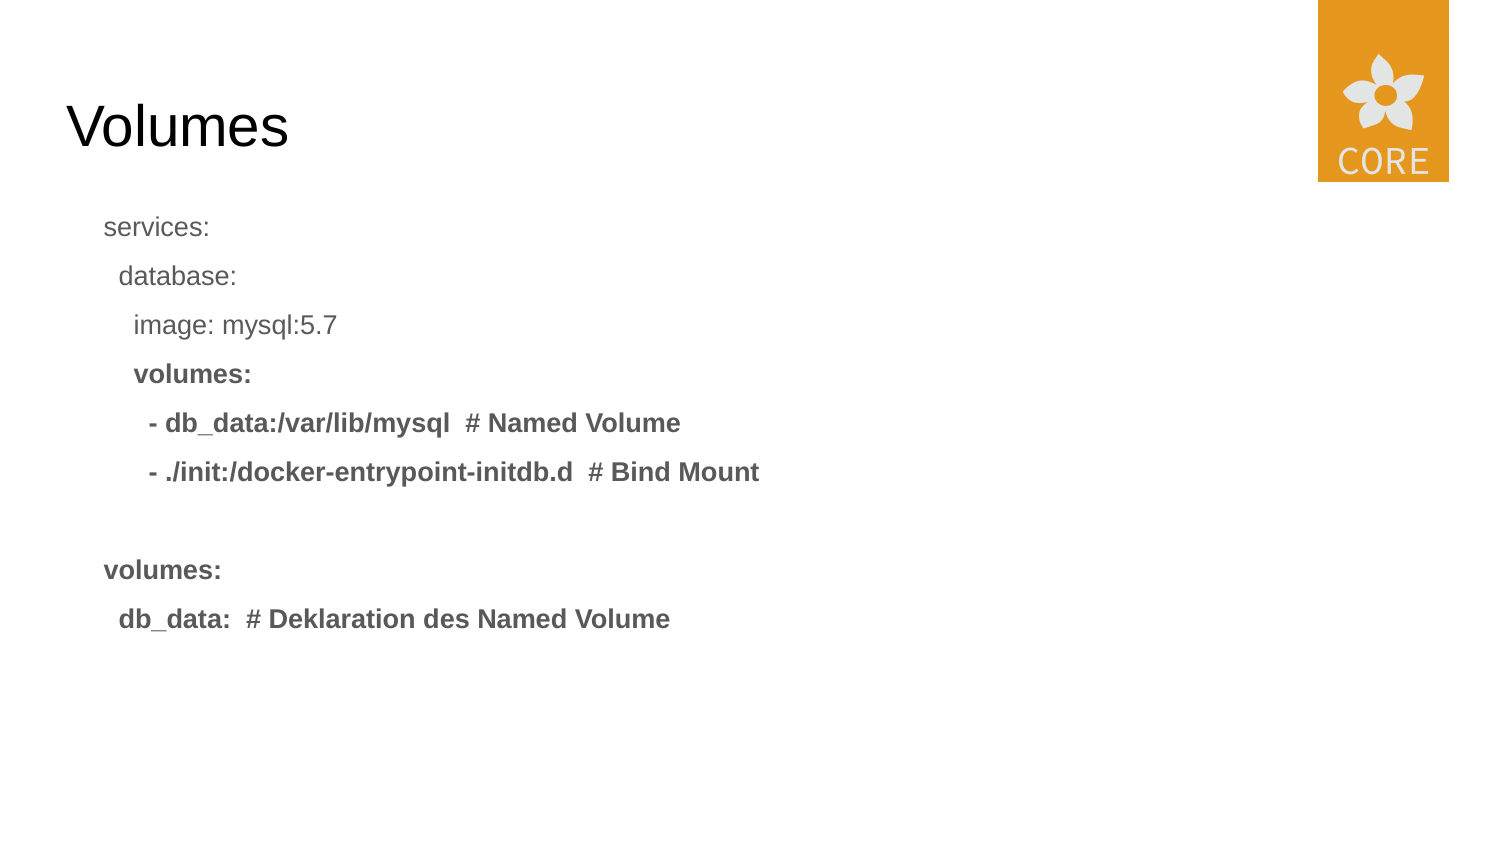

# Volumes
services:
  database:
    image: mysql:5.7
    volumes:
      - db_data:/var/lib/mysql  # Named Volume
      - ./init:/docker-entrypoint-initdb.d  # Bind Mount

volumes:
  db_data:  # Deklaration des Named Volume